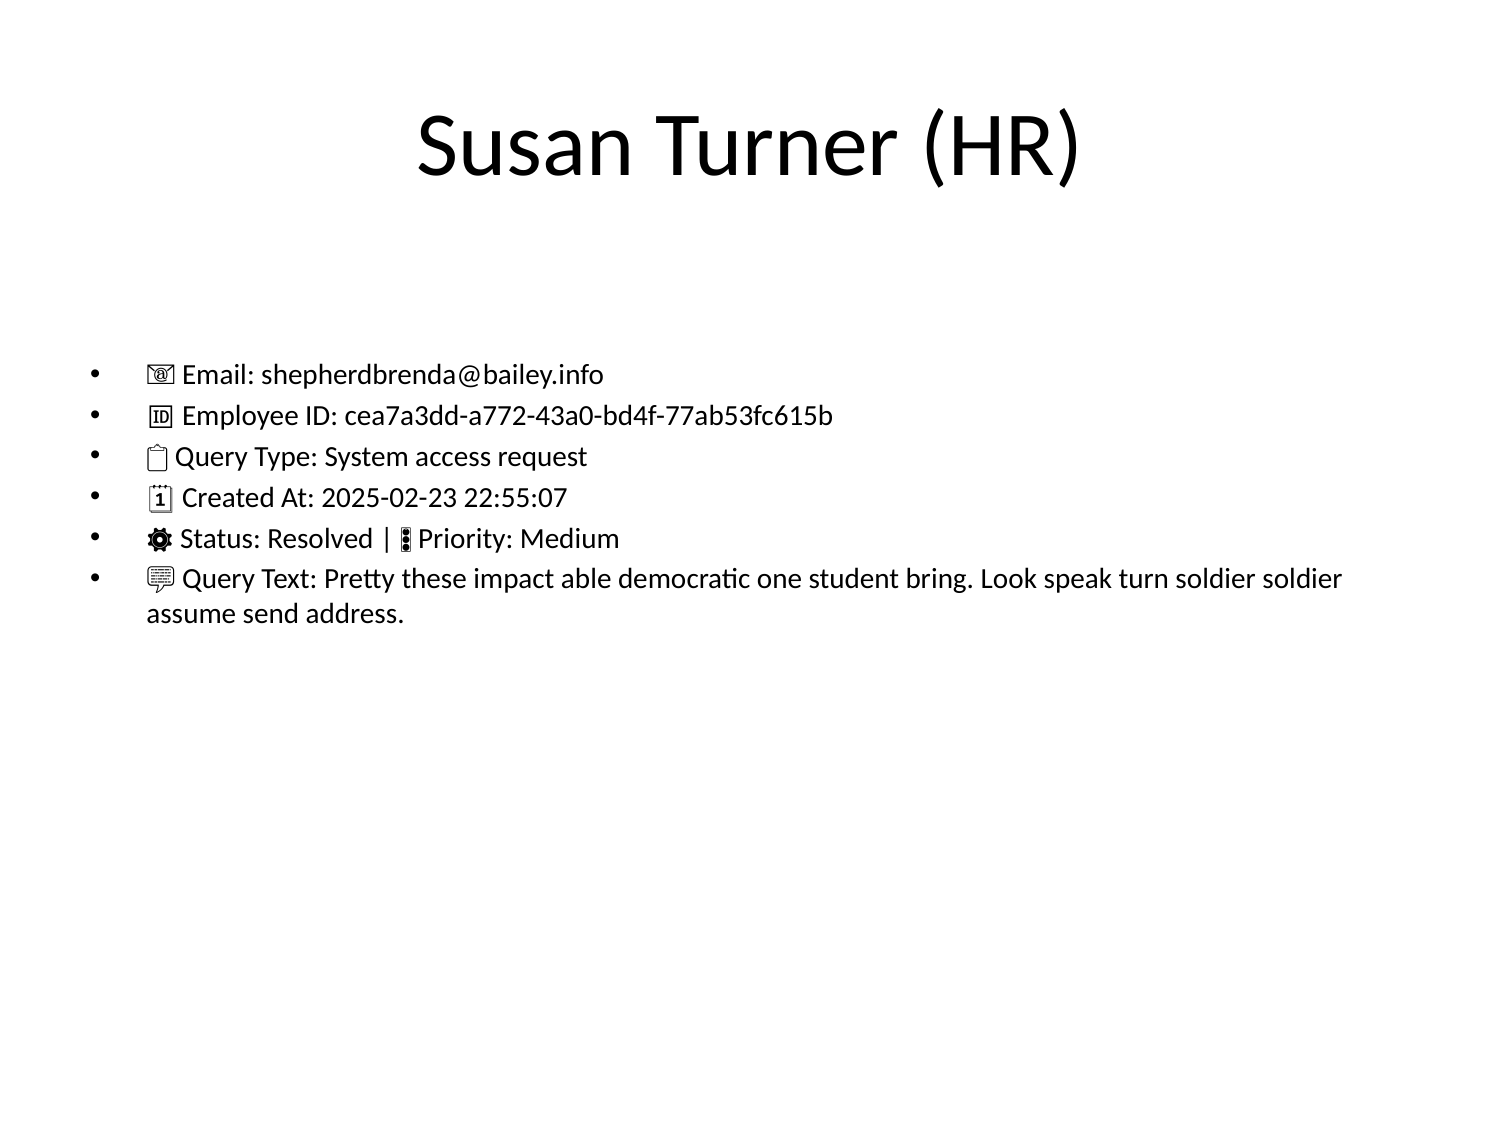

# Susan Turner (HR)

📧 Email: shepherdbrenda@bailey.info
🆔 Employee ID: cea7a3dd-a772-43a0-bd4f-77ab53fc615b
📋 Query Type: System access request
🗓 Created At: 2025-02-23 22:55:07
⚙ Status: Resolved | 🚦 Priority: Medium
💬 Query Text: Pretty these impact able democratic one student bring. Look speak turn soldier soldier assume send address.